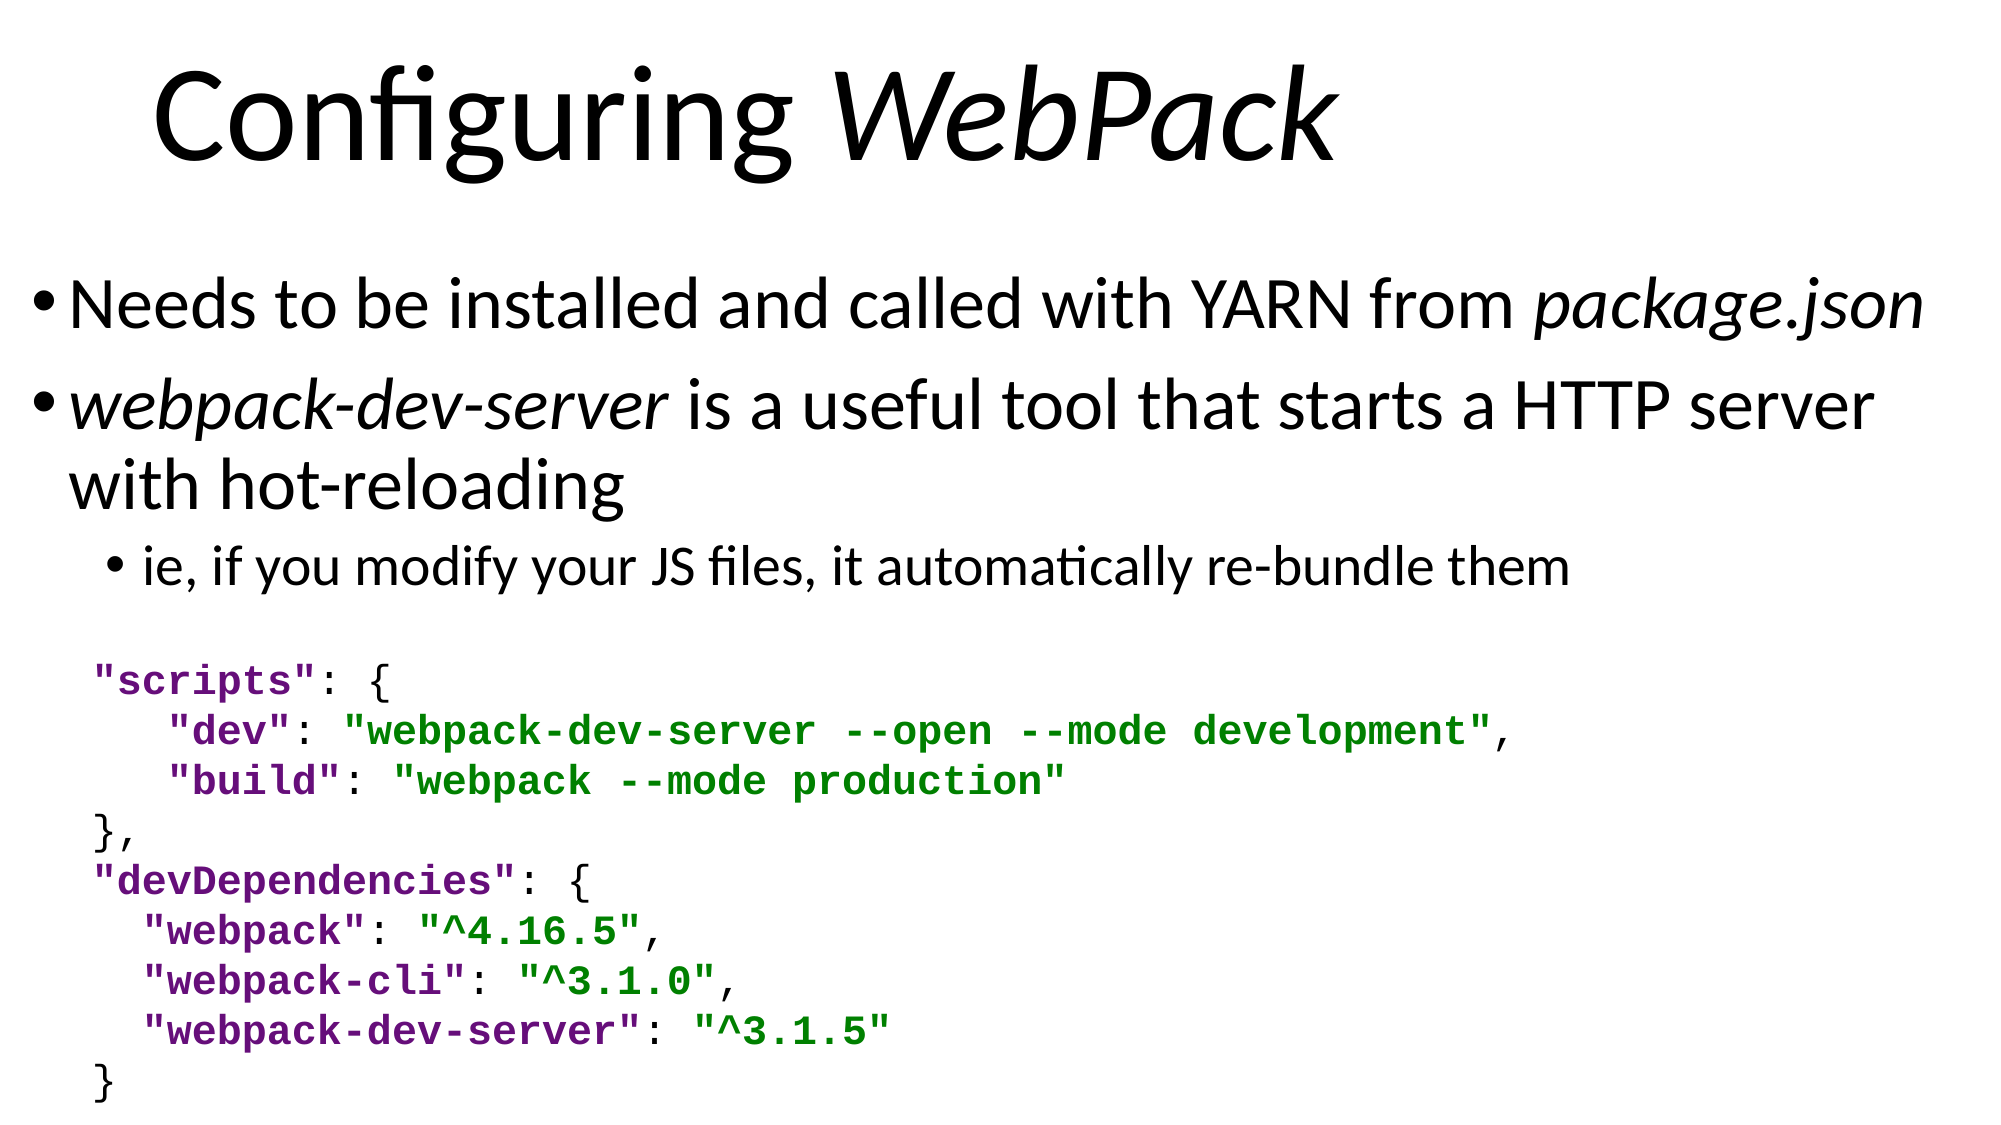

# Configuring WebPack
Needs to be installed and called with YARN from package.json
webpack-dev-server is a useful tool that starts a HTTP server with hot-reloading
ie, if you modify your JS files, it automatically re-bundle them
"scripts": {
   "dev": "webpack-dev-server --open --mode development",
   "build": "webpack --mode production"
},
"devDependencies": {
  "webpack": "^4.16.5",
  "webpack-cli": "^3.1.0",
  "webpack-dev-server": "^3.1.5"
}